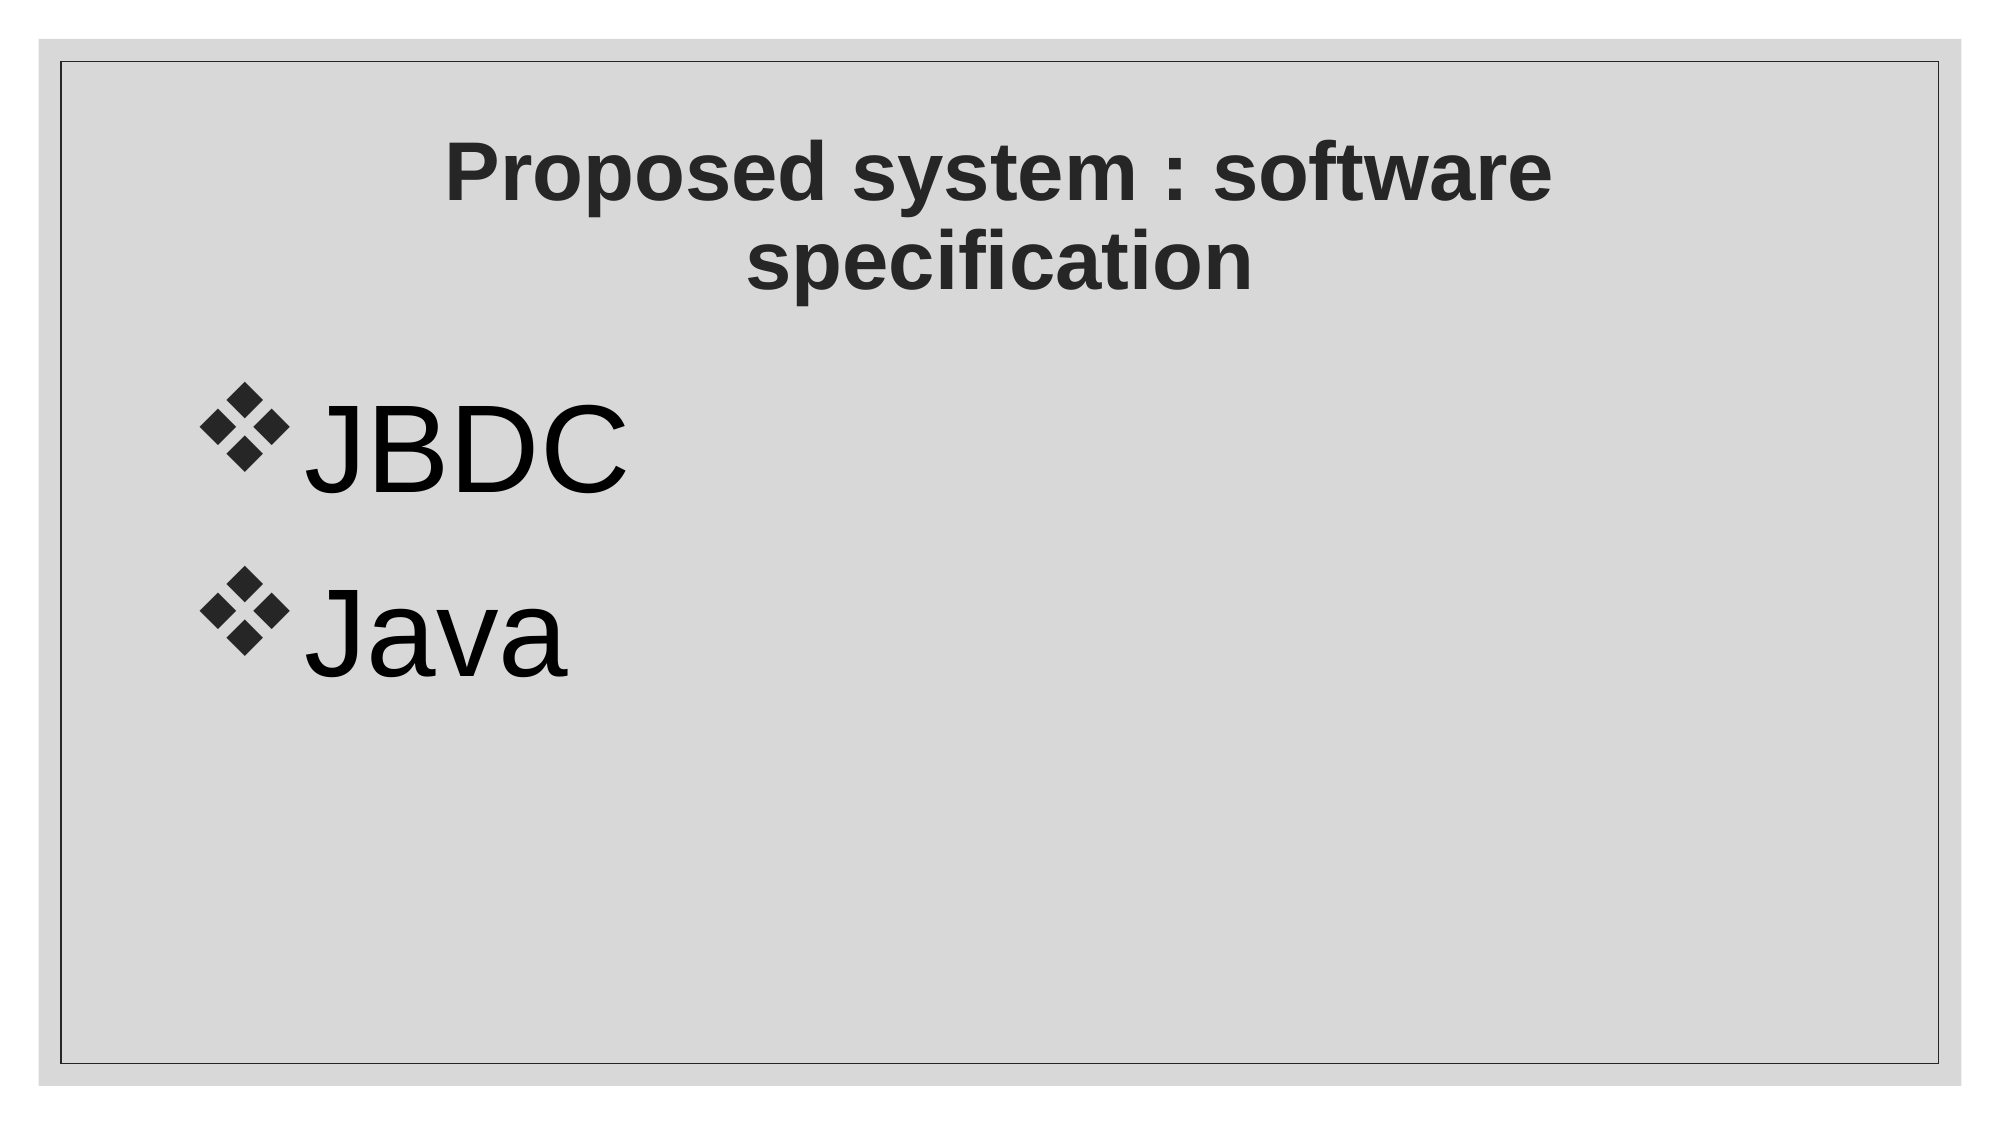

# Proposed system : software specification
JBDC
Java